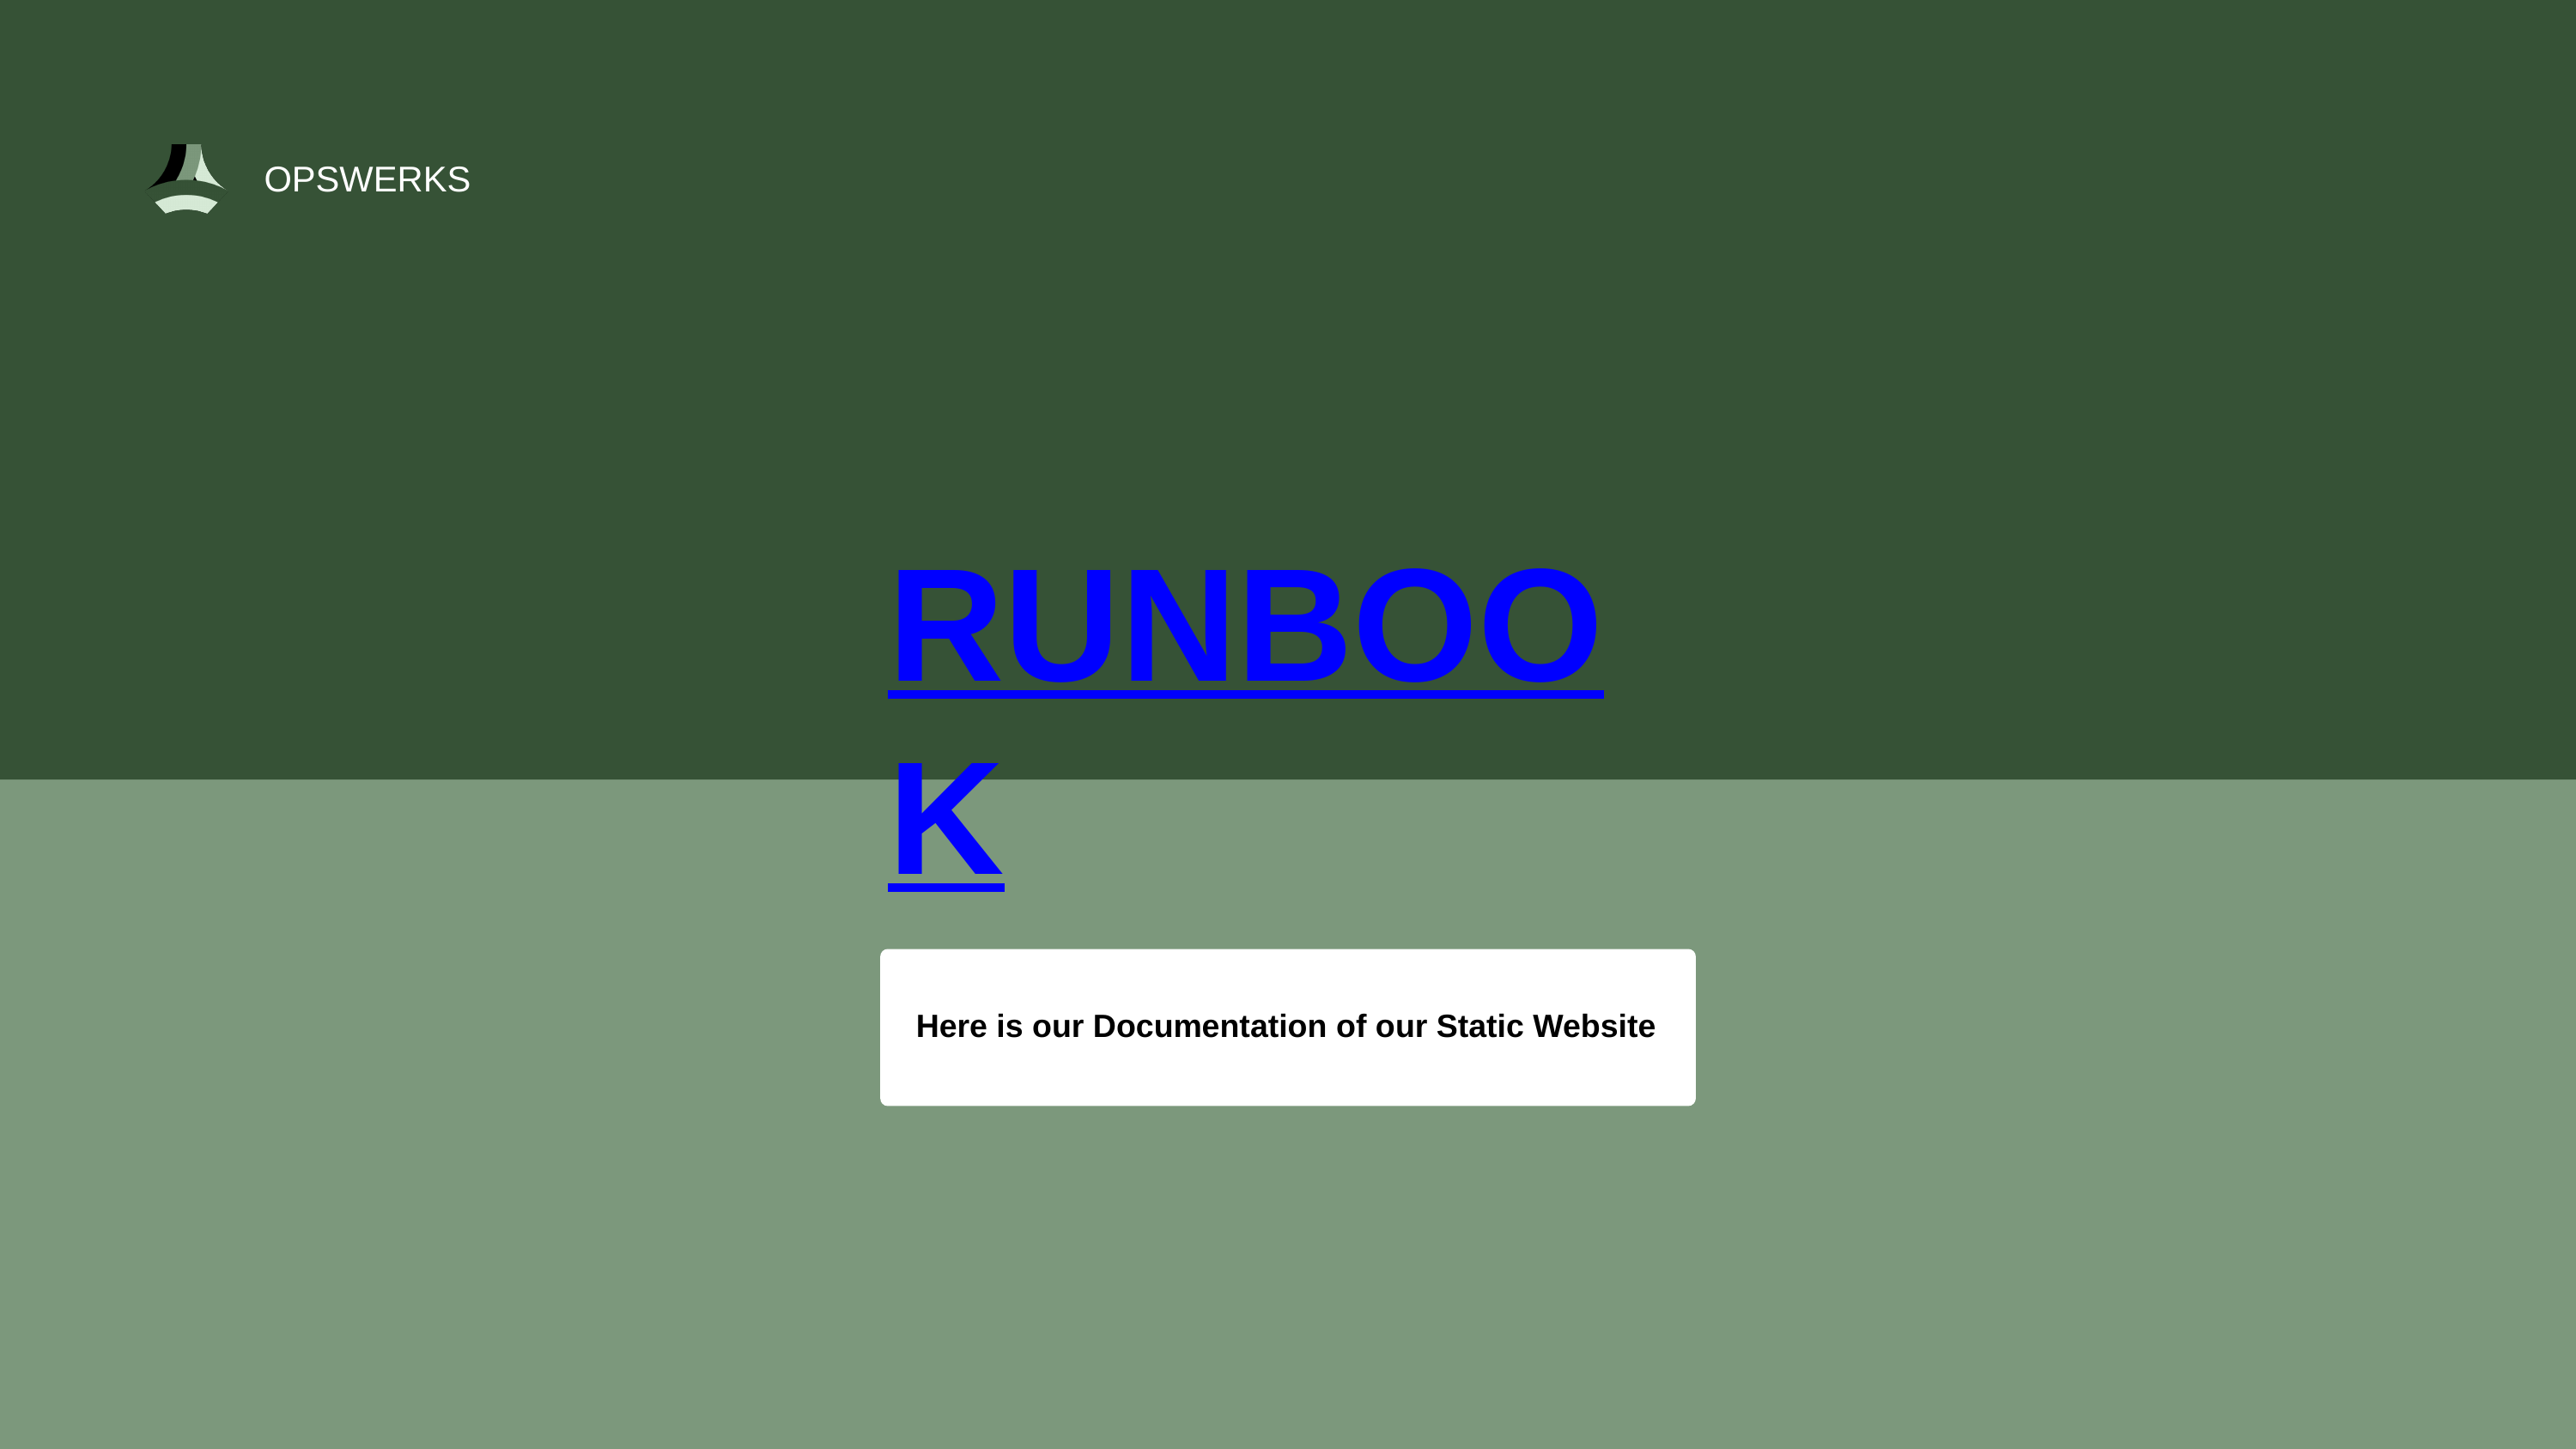

OPSWERKS
RUNBOOK

Here is our Documentation of our Static Website